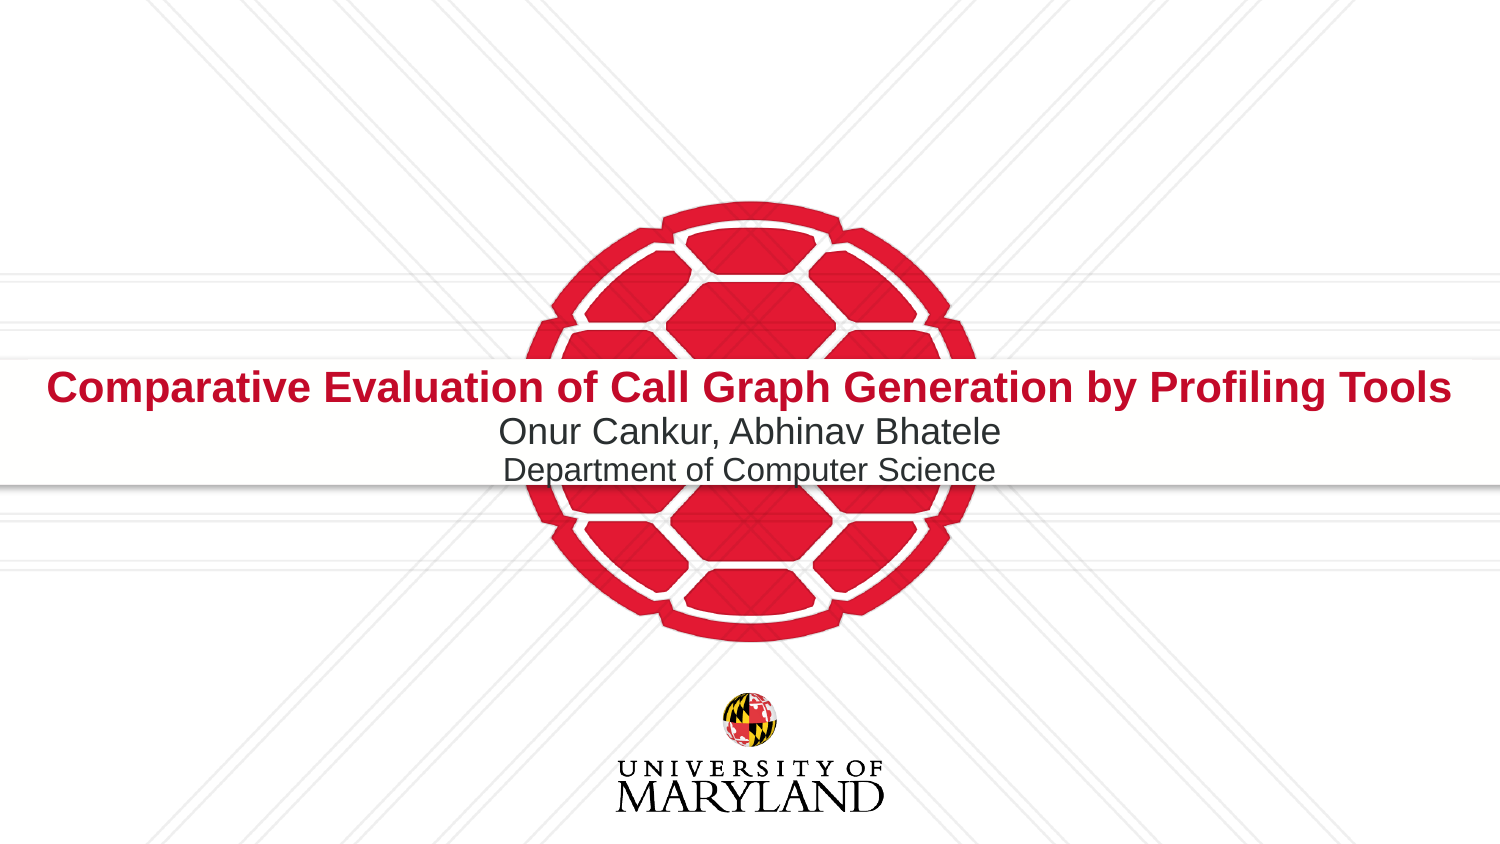

# Comparative Evaluation of Call Graph Generation by Profiling Tools
Onur Cankur, Abhinav Bhatele
Department of Computer Science